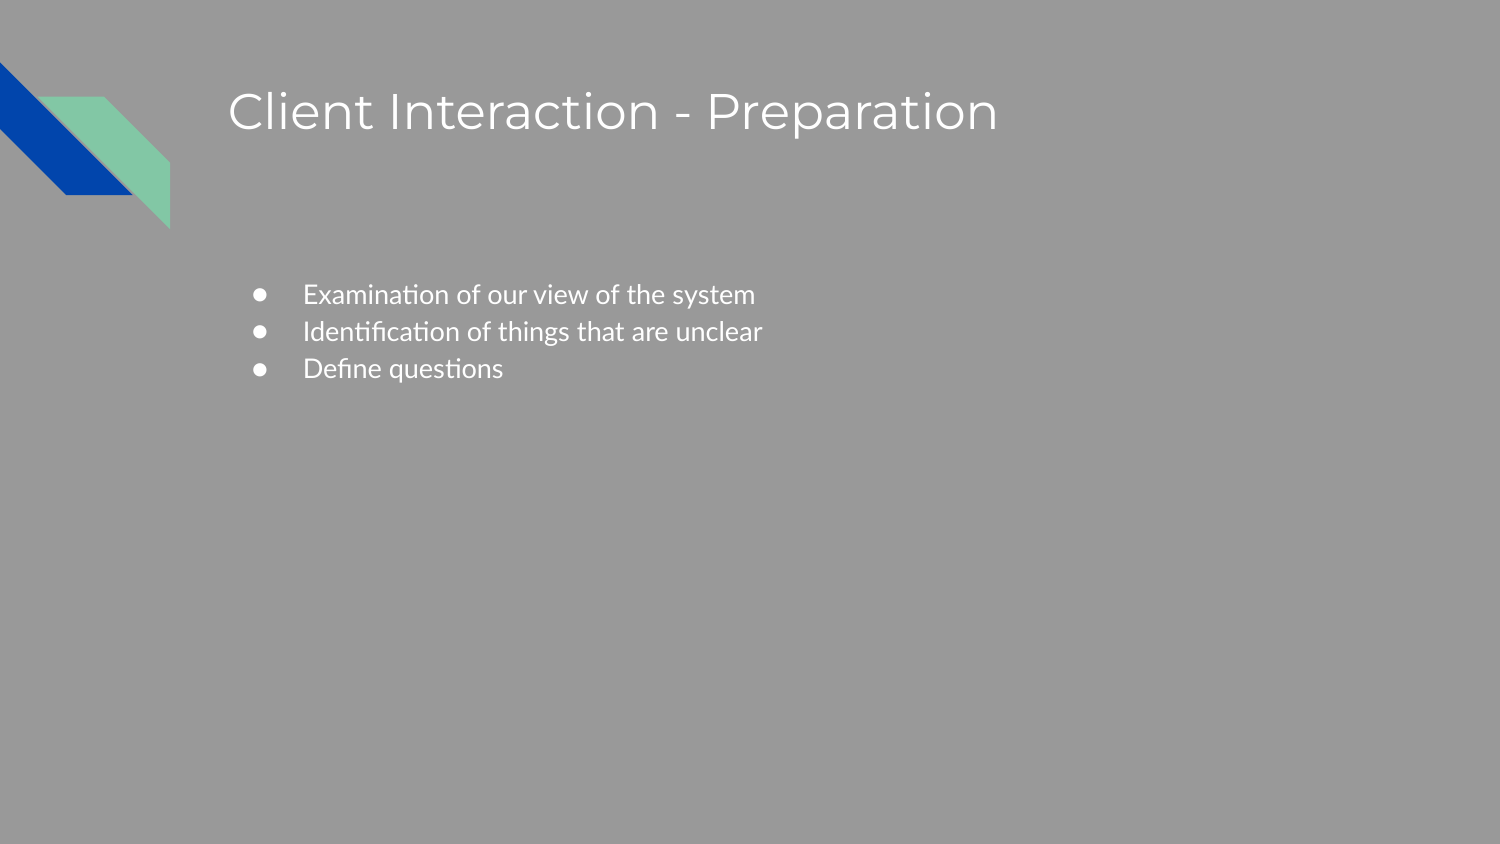

# Client Interaction - Preparation
Examination of our view of the system
Identification of things that are unclear
Define questions